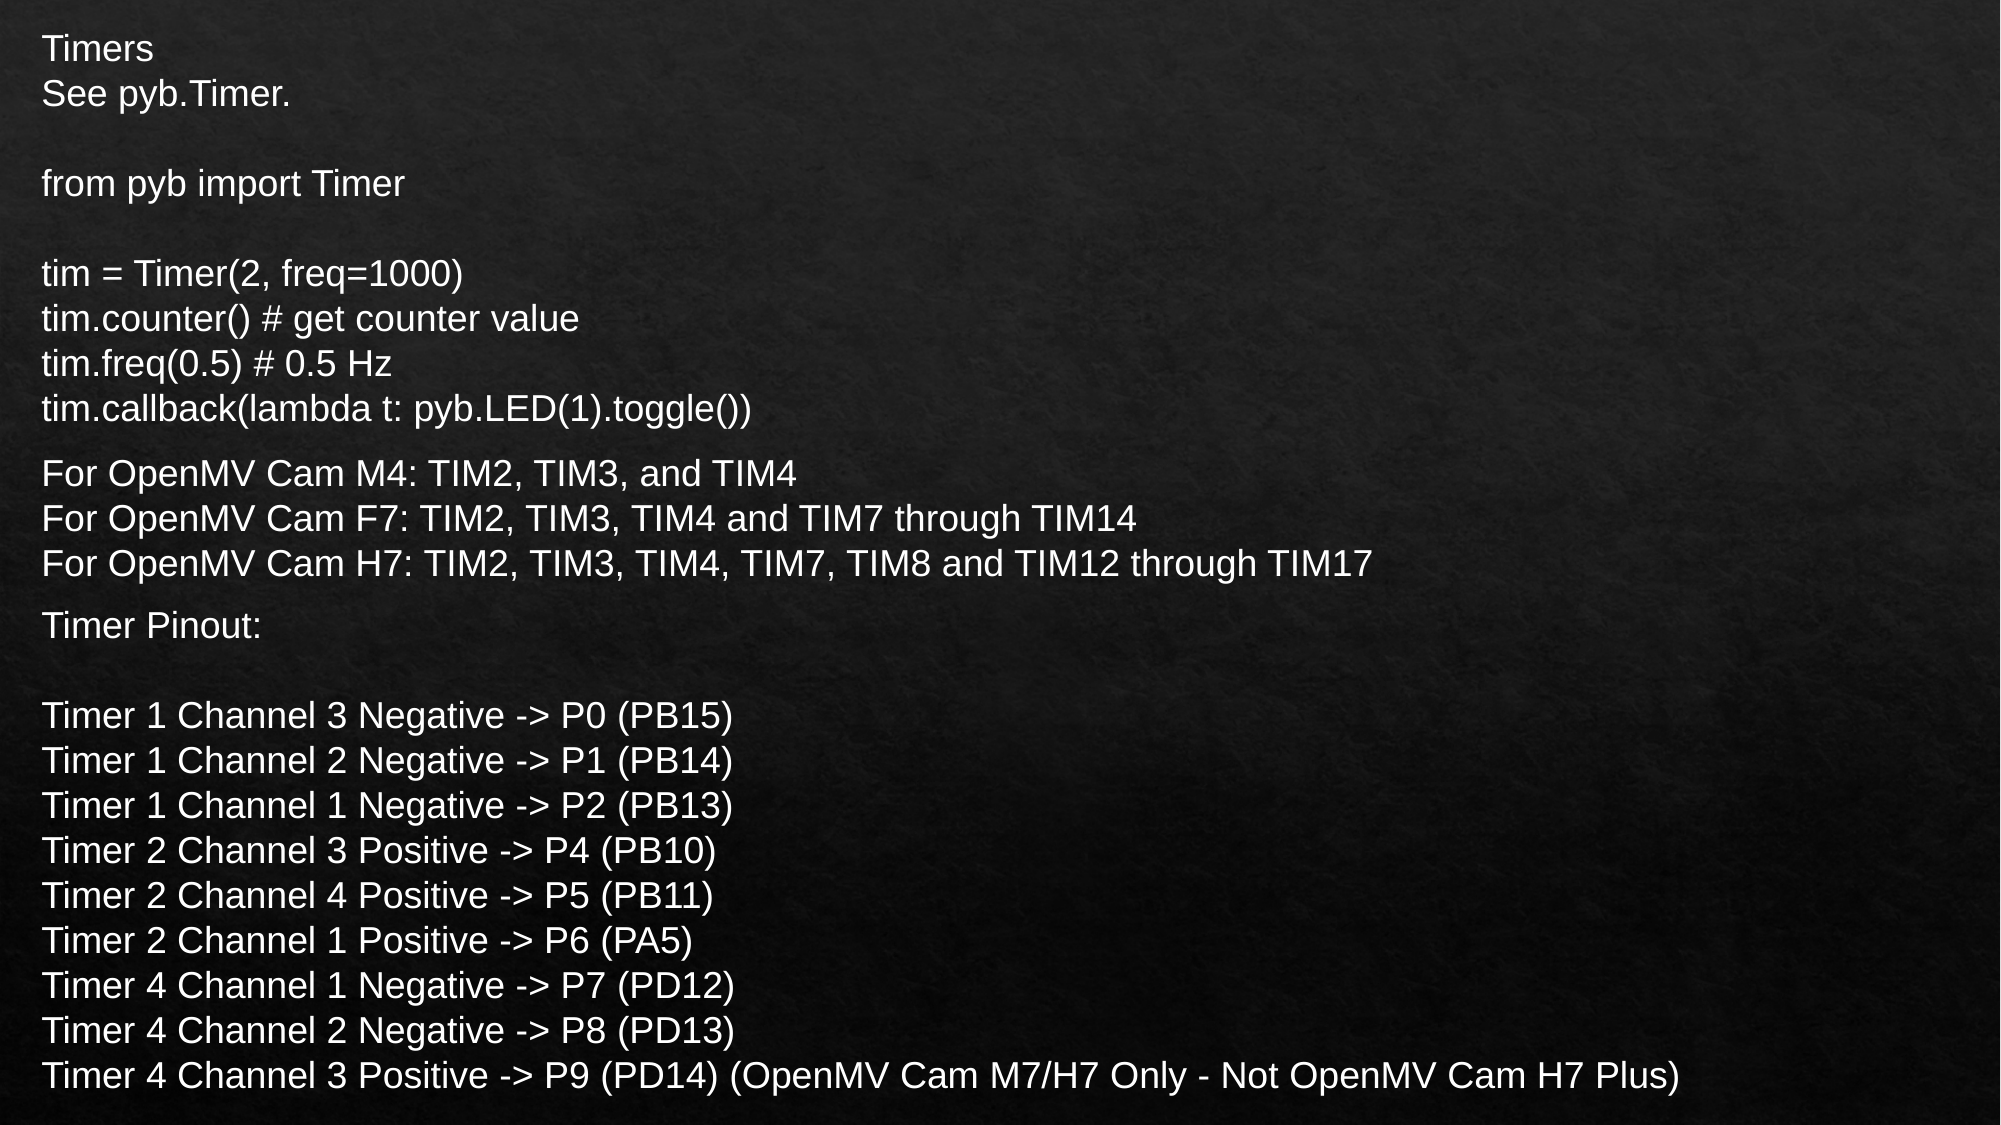

Timers
See pyb.Timer.

from pyb import Timer

tim = Timer(2, freq=1000)
tim.counter() # get counter value
tim.freq(0.5) # 0.5 Hz
tim.callback(lambda t: pyb.LED(1).toggle())
For OpenMV Cam M4: TIM2, TIM3, and TIM4
For OpenMV Cam F7: TIM2, TIM3, TIM4 and TIM7 through TIM14
For OpenMV Cam H7: TIM2, TIM3, TIM4, TIM7, TIM8 and TIM12 through TIM17
Timer Pinout:

Timer 1 Channel 3 Negative -> P0 (PB15)
Timer 1 Channel 2 Negative -> P1 (PB14)
Timer 1 Channel 1 Negative -> P2 (PB13)
Timer 2 Channel 3 Positive -> P4 (PB10)
Timer 2 Channel 4 Positive -> P5 (PB11)
Timer 2 Channel 1 Positive -> P6 (PA5)
Timer 4 Channel 1 Negative -> P7 (PD12)
Timer 4 Channel 2 Negative -> P8 (PD13)
Timer 4 Channel 3 Positive -> P9 (PD14) (OpenMV Cam M7/H7 Only - Not OpenMV Cam H7 Plus)